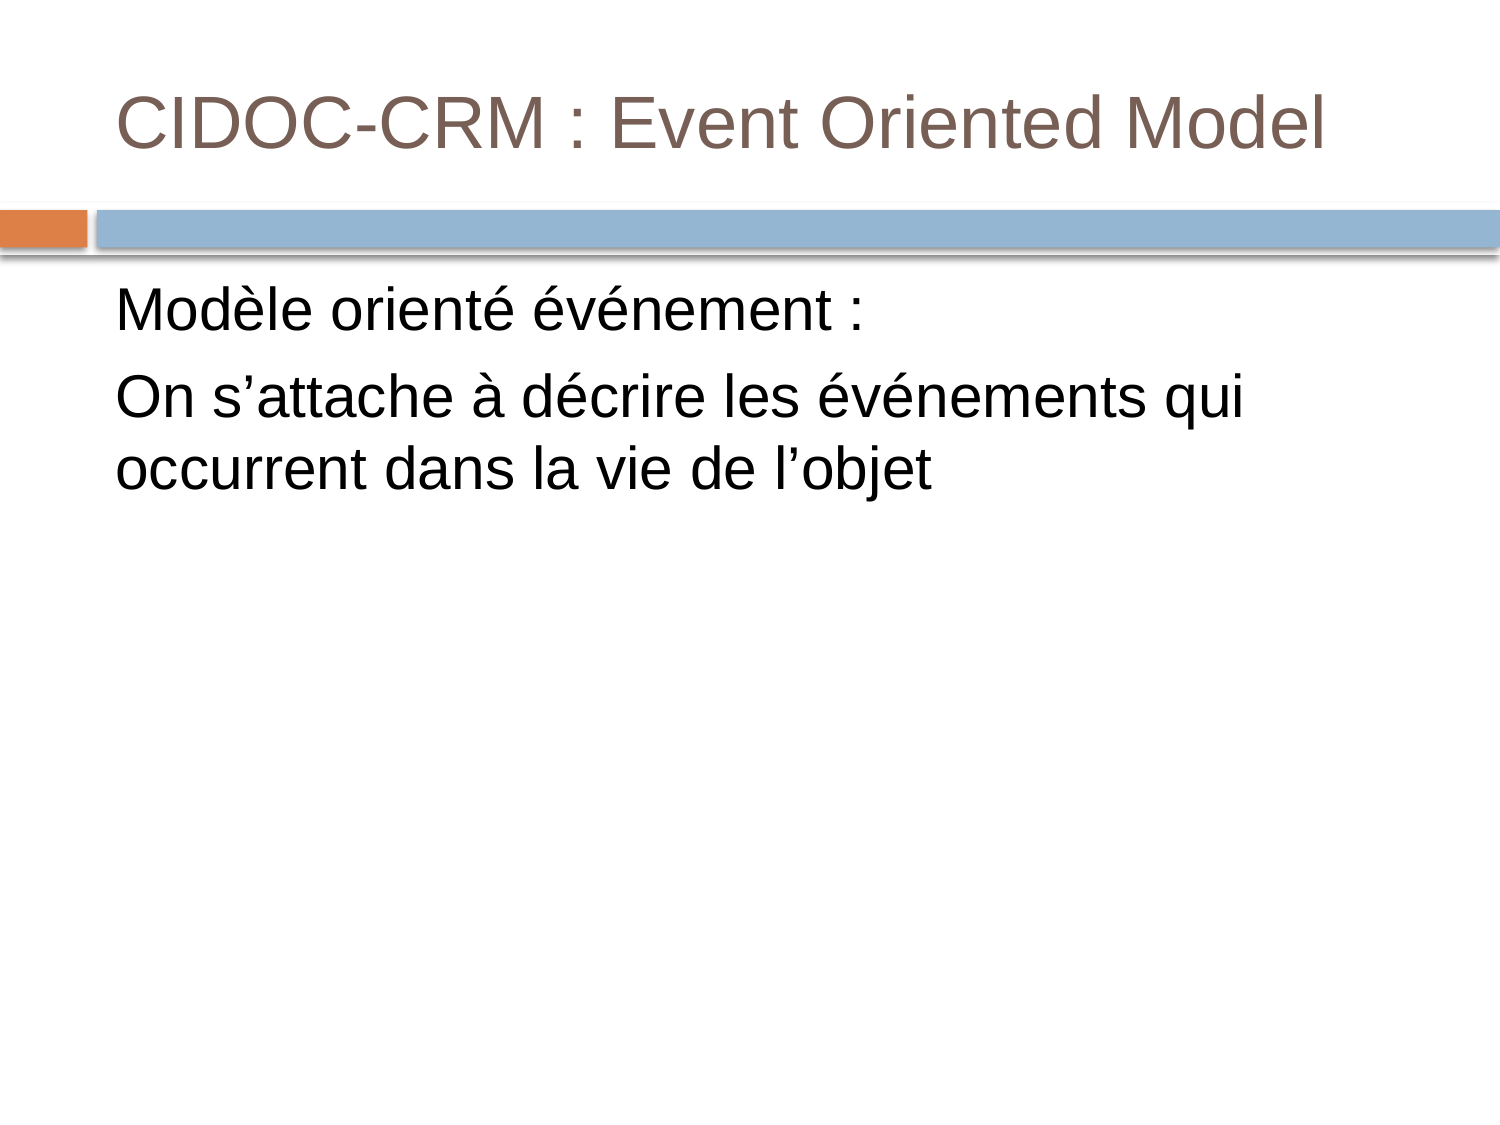

# CIDOC-CRM : Event Oriented Model
Modèle orienté événement :
On s’attache à décrire les événements qui occurrent dans la vie de l’objet